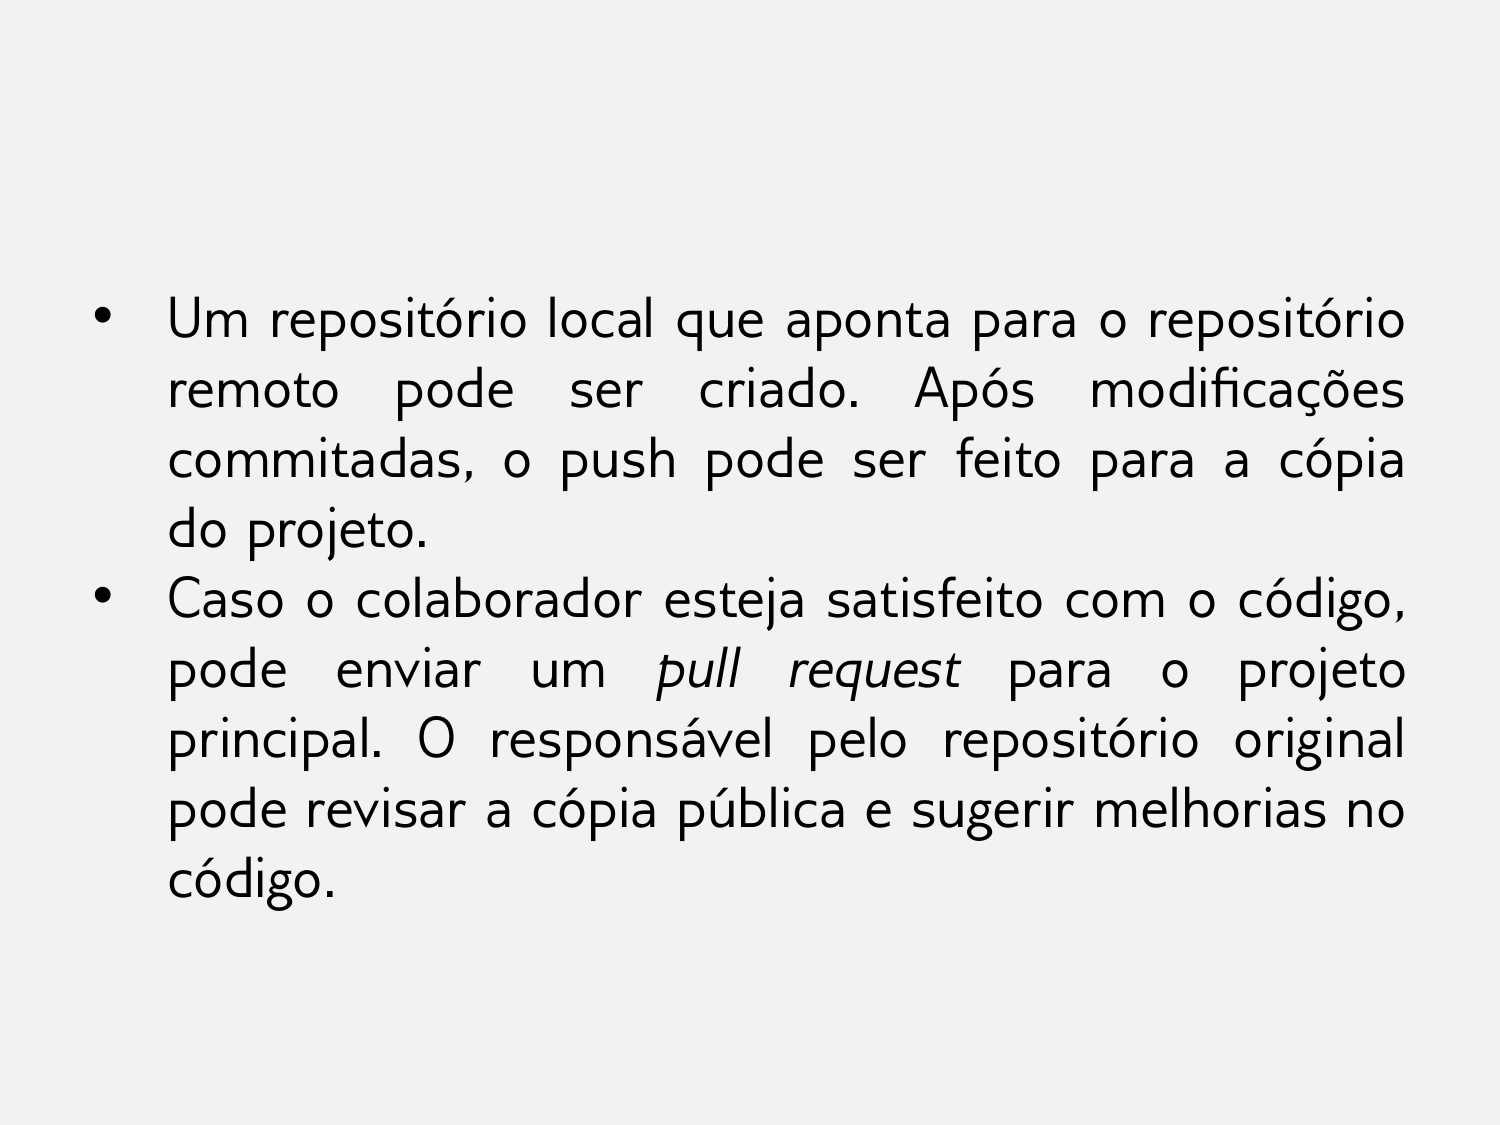

Um repositório local que aponta para o repositório remoto pode ser criado. Após modificações commitadas, o push pode ser feito para a cópia do projeto.
Caso o colaborador esteja satisfeito com o código, pode enviar um pull request para o projeto principal. O responsável pelo repositório original pode revisar a cópia pública e sugerir melhorias no código.